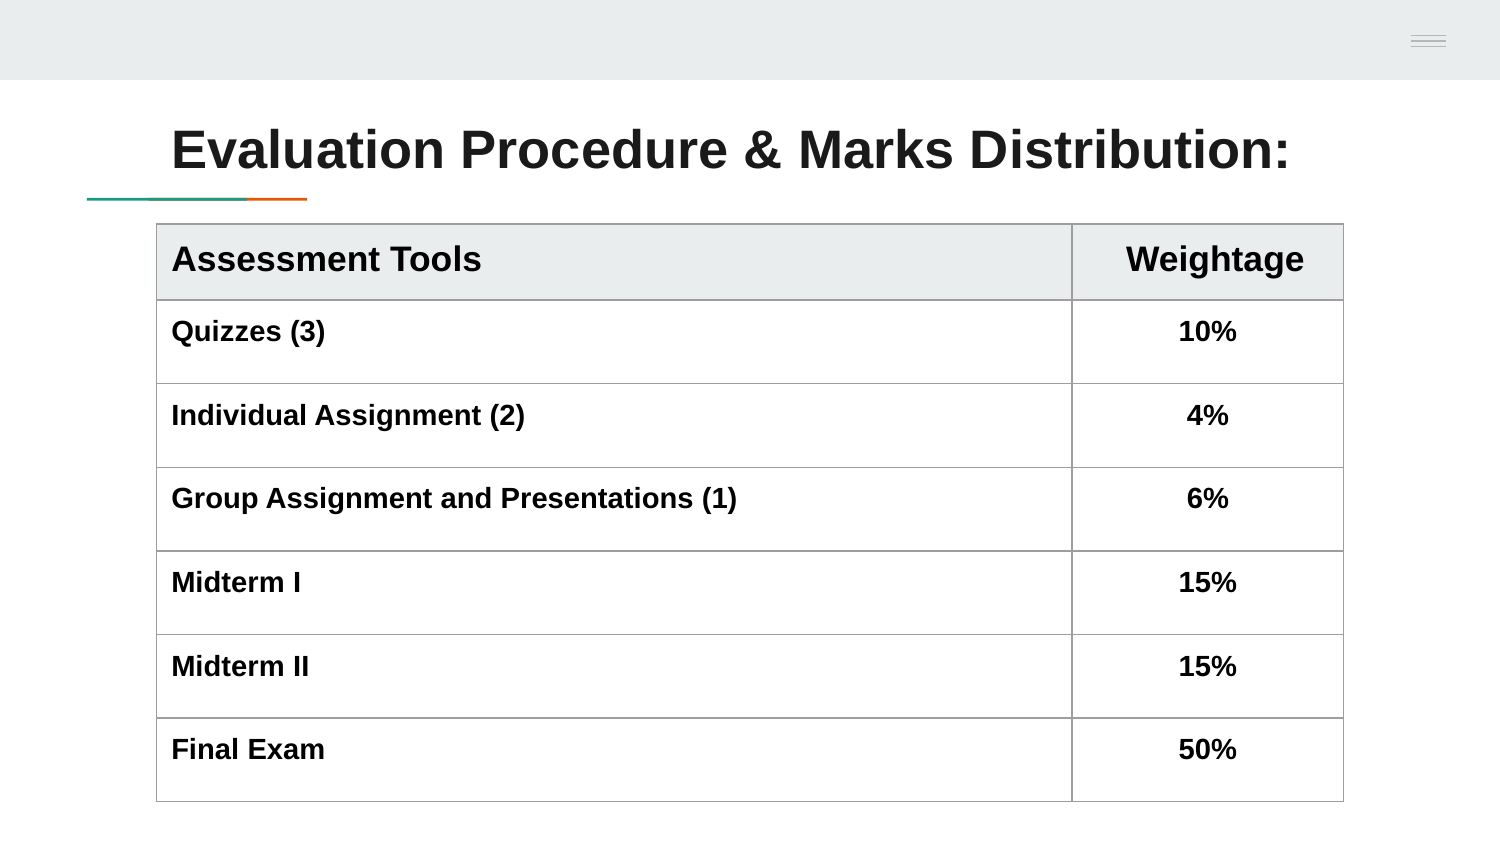

# Evaluation Procedure & Marks Distribution:
| Assessment Tools | Weightage |
| --- | --- |
| Quizzes (3) | 10% |
| Individual Assignment (2) | 4% |
| Group Assignment and Presentations (1) | 6% |
| Midterm I | 15% |
| Midterm II | 15% |
| Final Exam | 50% |